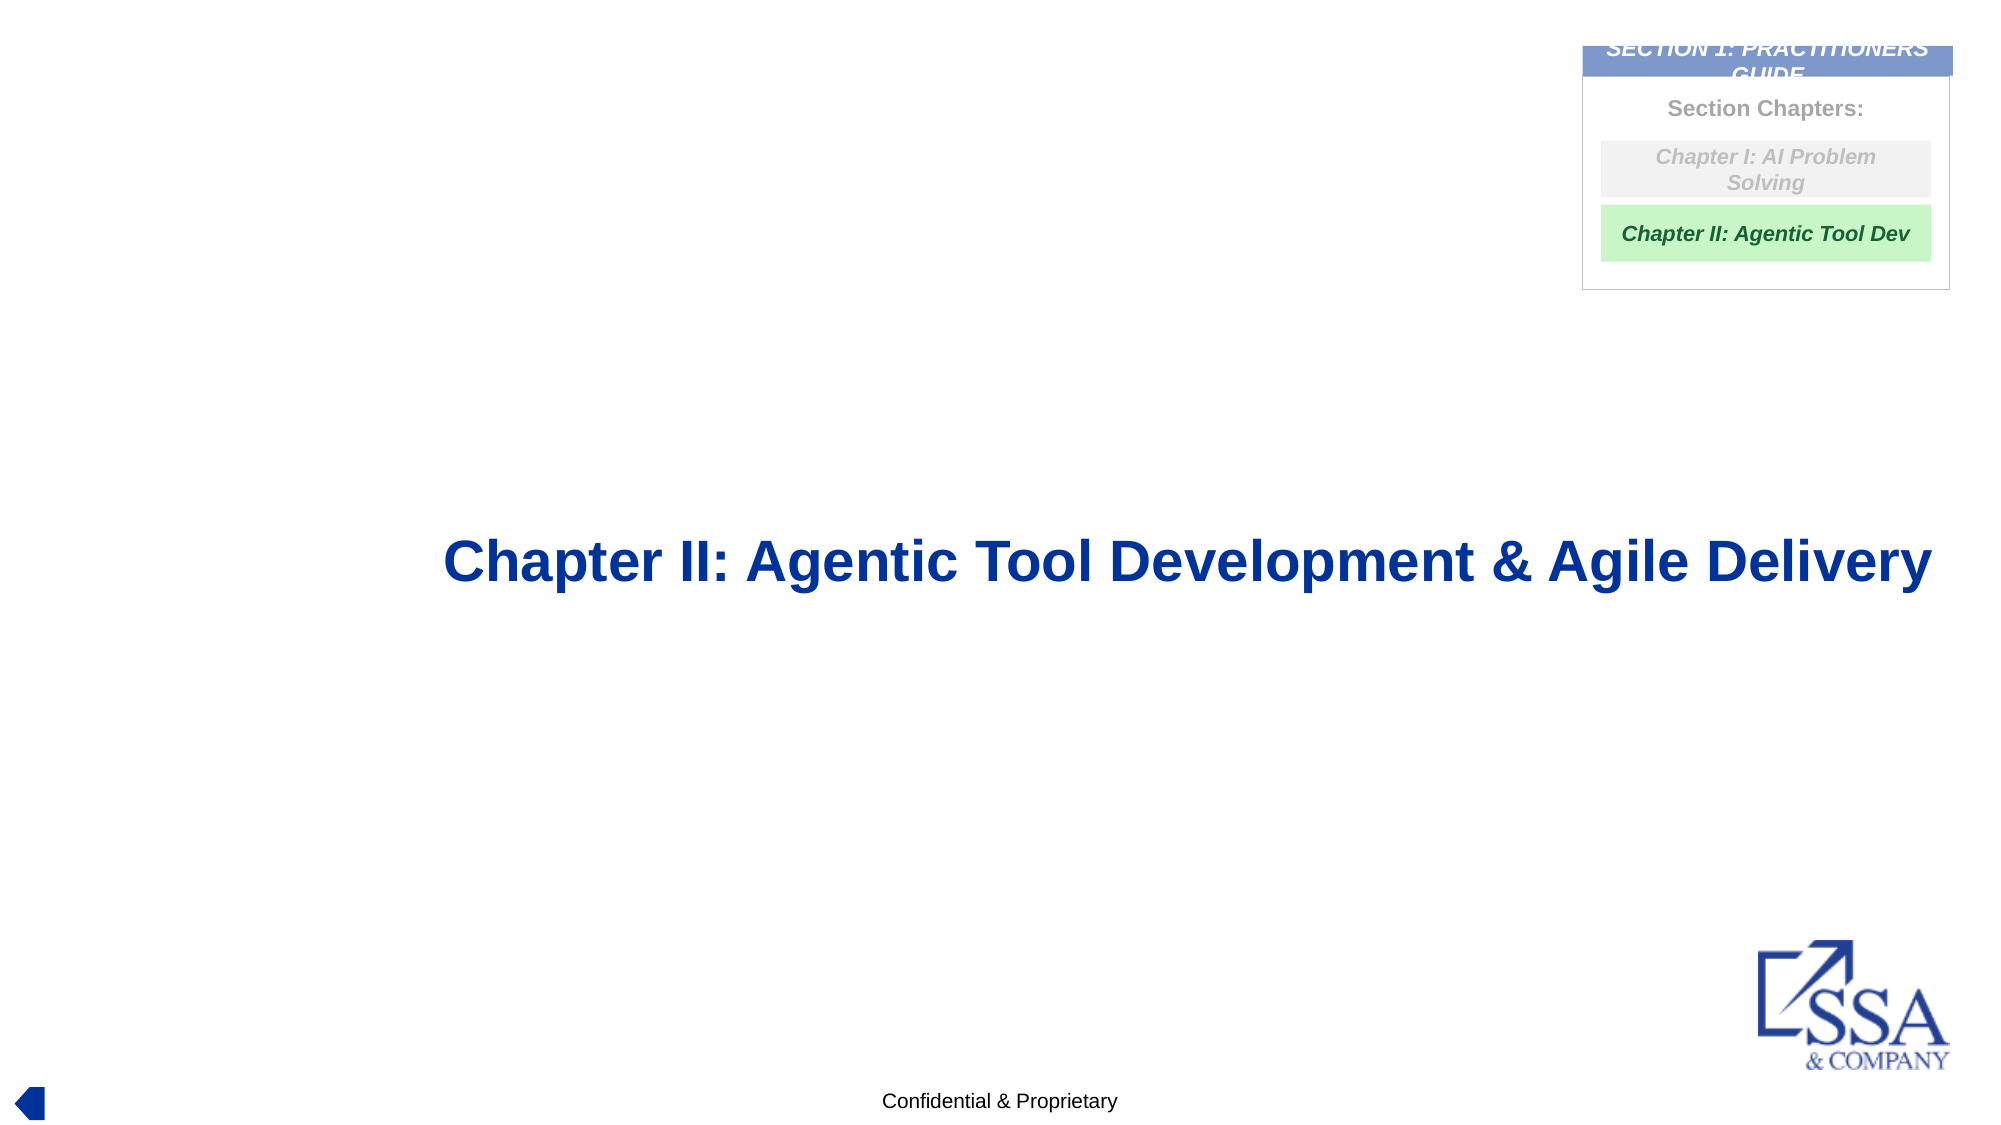

SECTION 1: PRACTITIONERS GUIDE

Section Chapters:
Chapter I: AI Problem Solving
Chapter II: Agentic Tool Dev
# Chapter II: Agentic Tool Development & Agile Delivery
Confidential & Proprietary